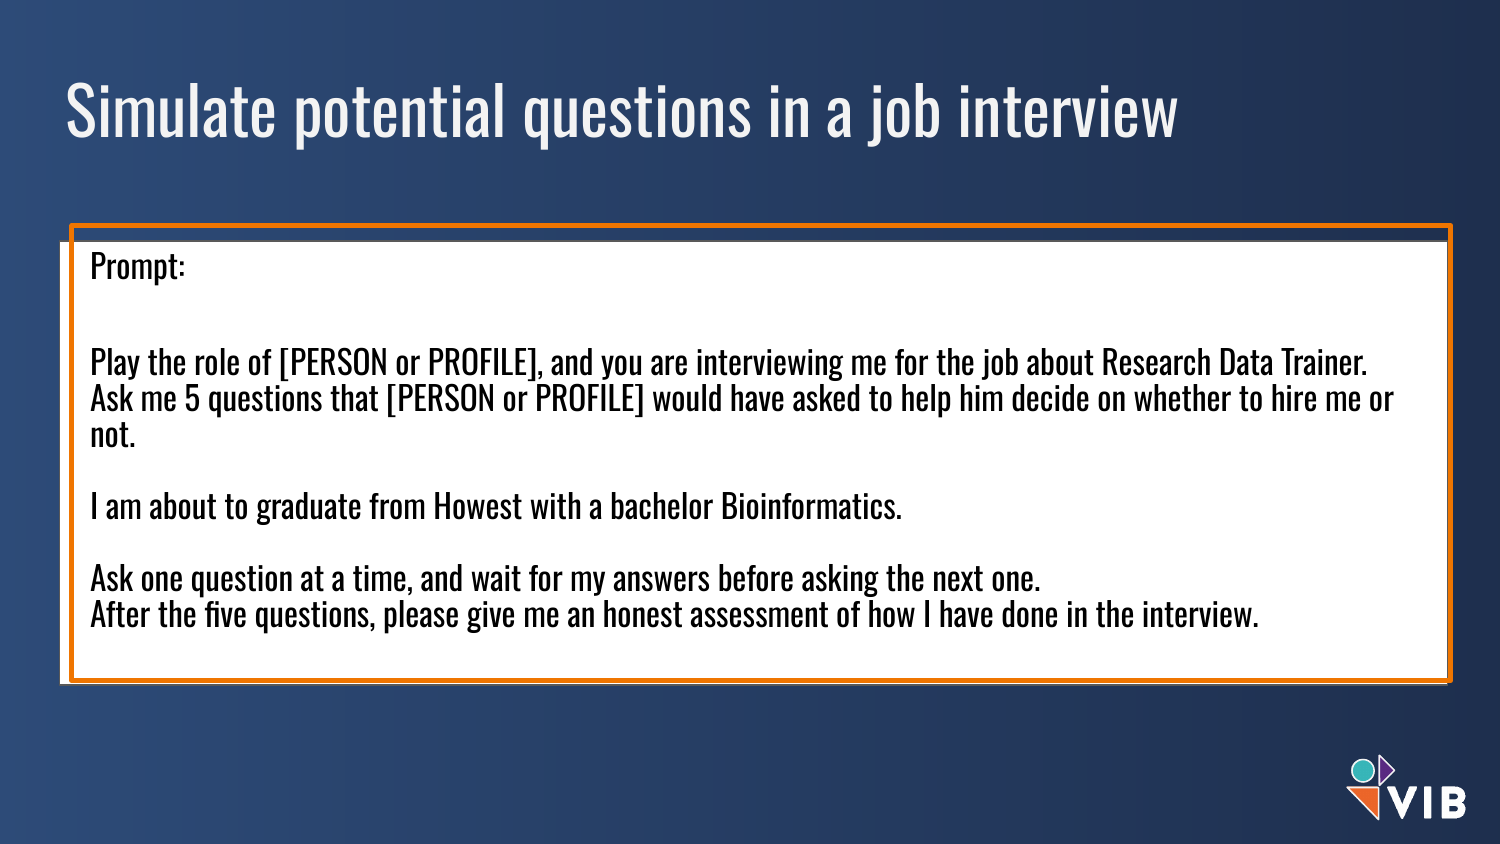

Simulate potential questions in a job interview

Prompt:
Play the role of [PERSON or PROFILE], and you are interviewing me for the job about Research Data Trainer. Ask me 5 questions that [PERSON or PROFILE] would have asked to help him decide on whether to hire me or not.
I am about to graduate from Howest with a bachelor Bioinformatics.
Ask one question at a time, and wait for my answers before asking the next one.
After the five questions, please give me an honest assessment of how I have done in the interview.